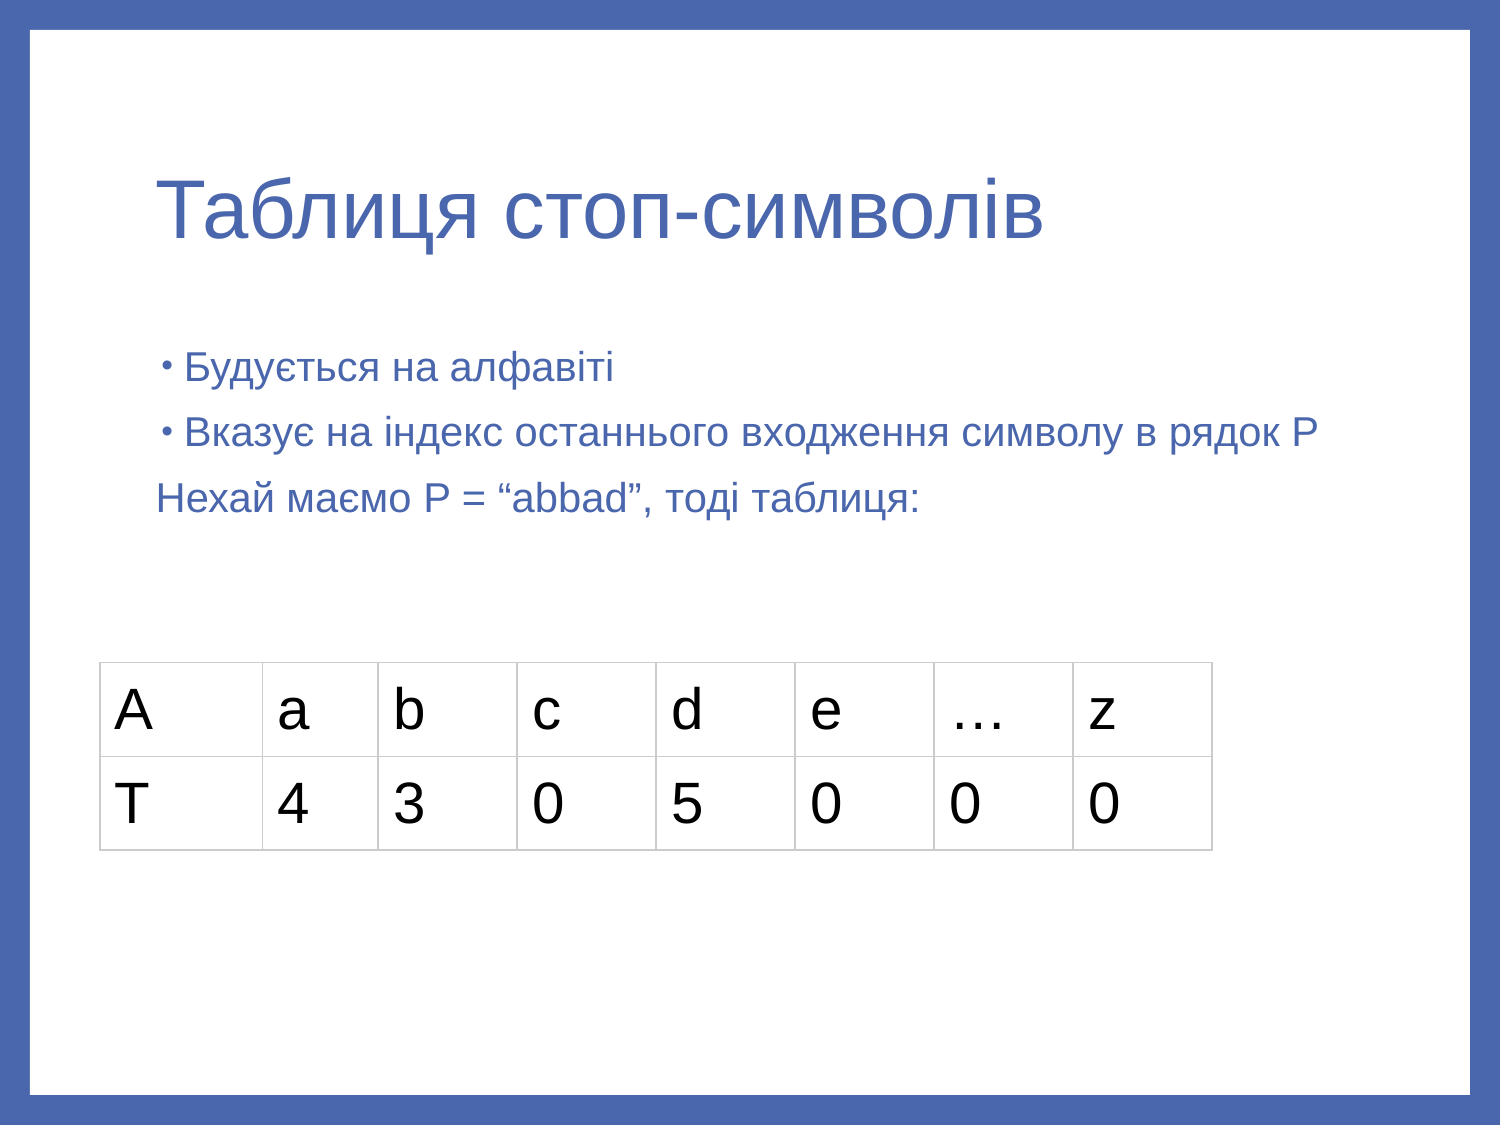

# Таблиця стоп-символів
Будується на алфавіті
Вказує на індекс останнього входження символу в рядок P
Нехай маємо P = “abbad”, тоді таблиця:

| A | a | b | c | d | e | … | z |
| --- | --- | --- | --- | --- | --- | --- | --- |
| T | 4 | 3 | 0 | 5 | 0 | 0 | 0 |